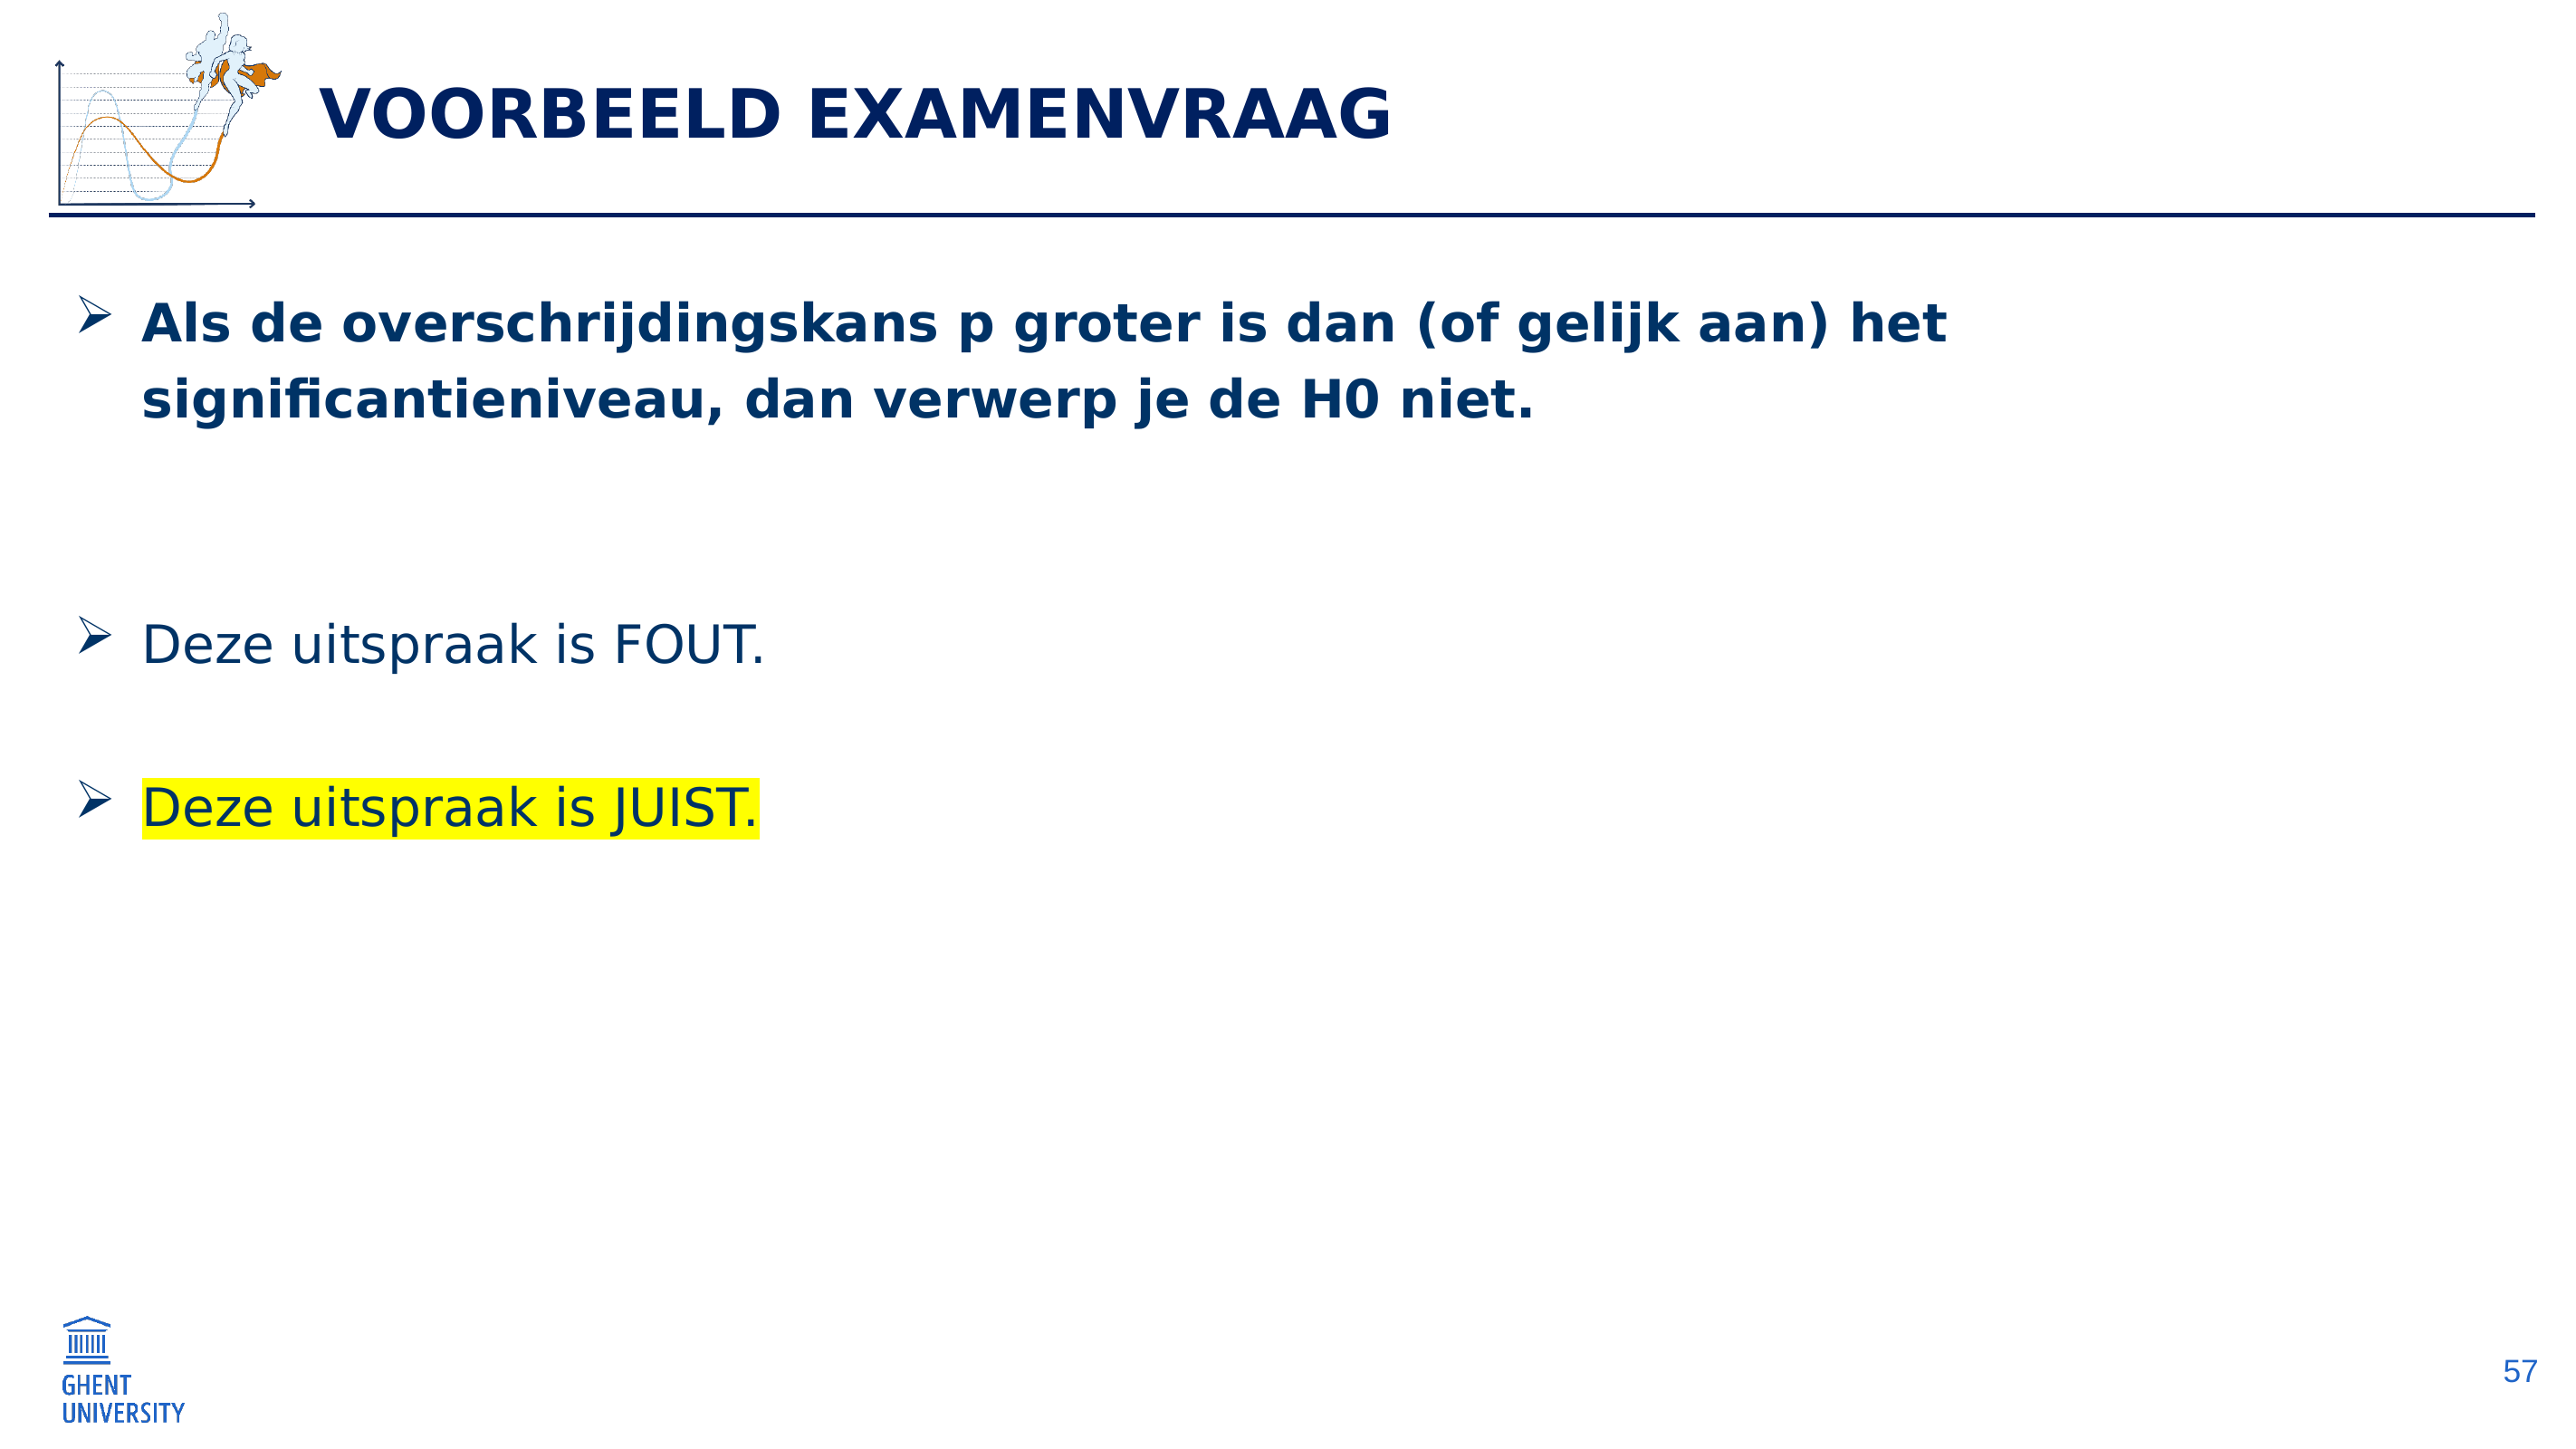

# Voorbeeld examenvraag
Als de overschrijdingskans p groter is dan (of gelijk aan) het significantieniveau, dan verwerp je de H0 niet.

Deze uitspraak is FOUT.

Deze uitspraak is JUIST.
57